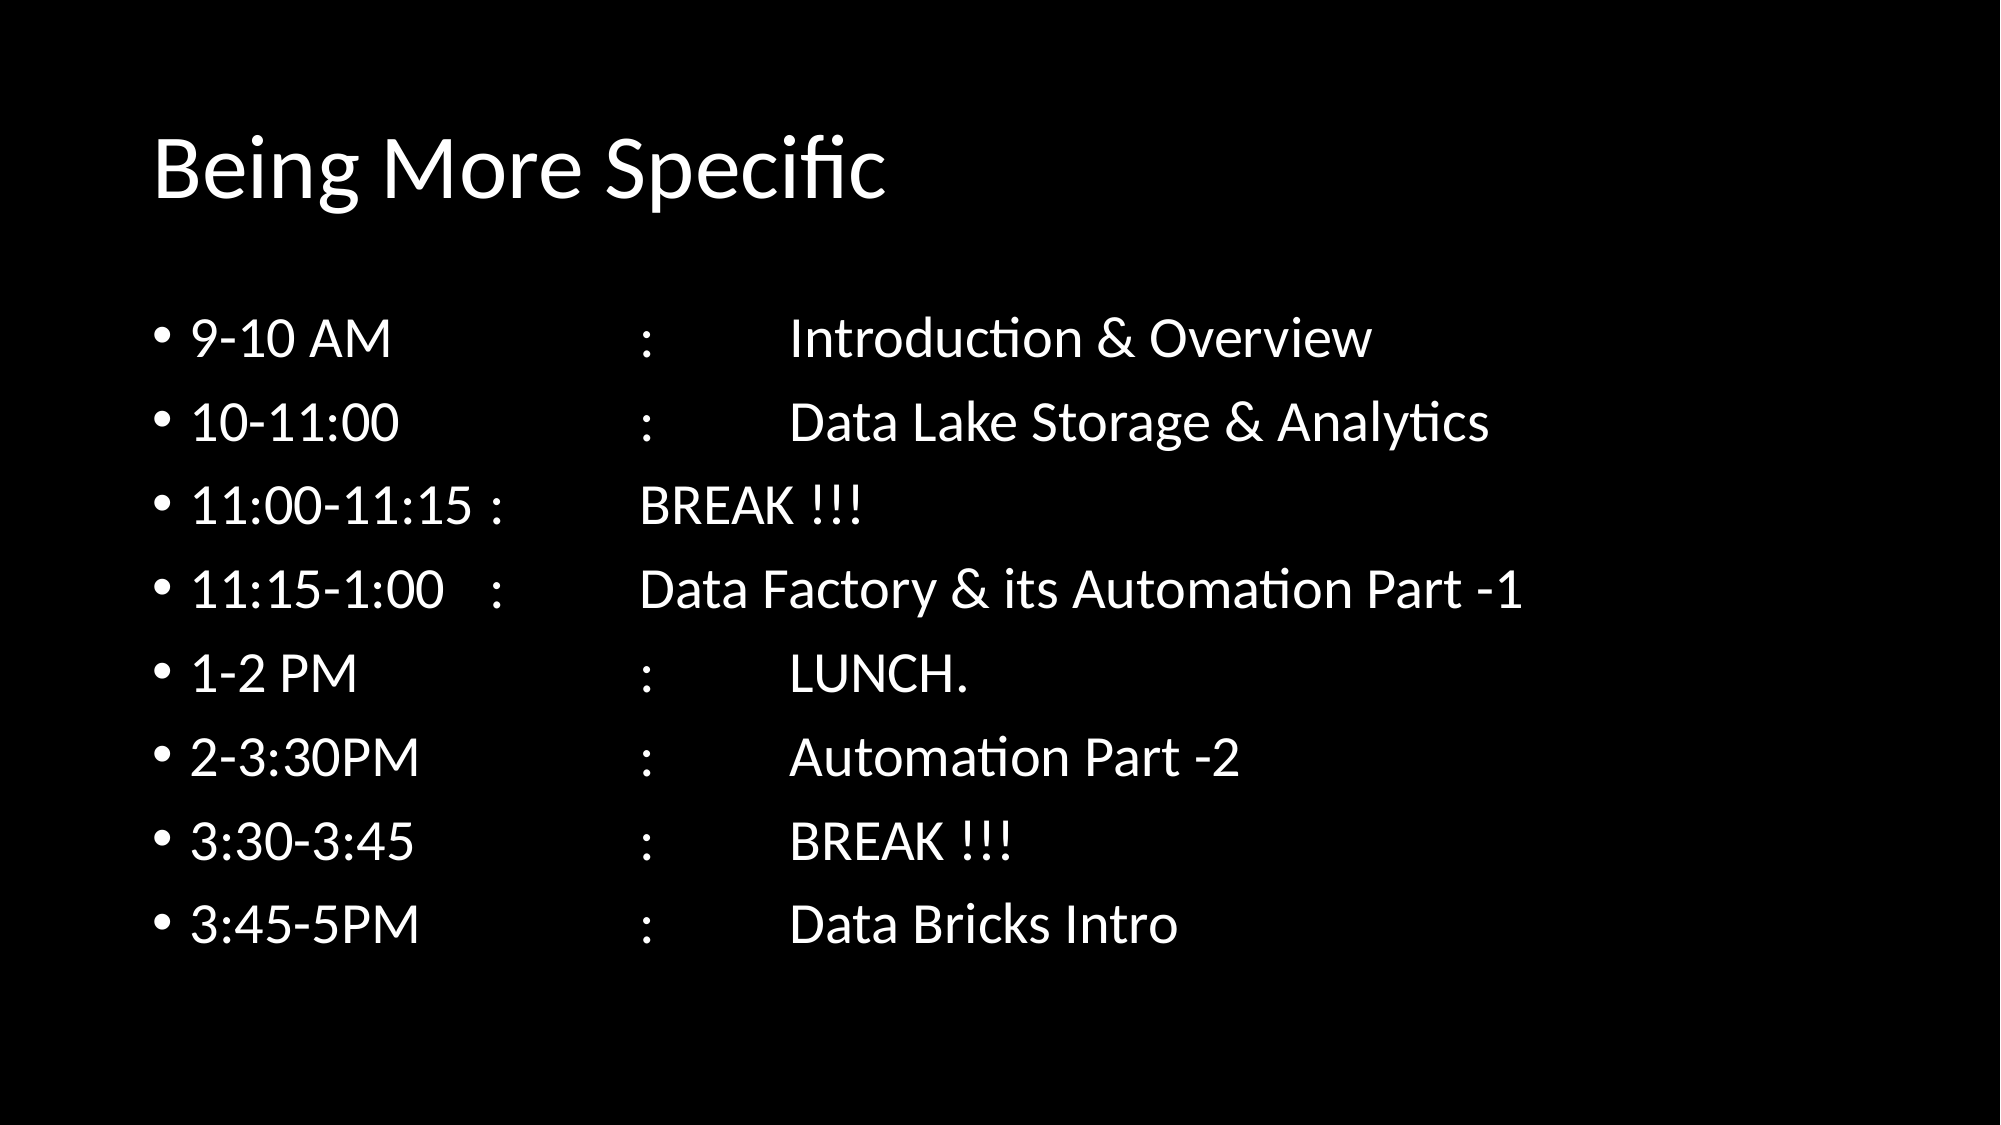

# Being More Specific
9-10 AM 		:	Introduction & Overview
10-11:00		:	Data Lake Storage & Analytics
11:00-11:15 	: 	BREAK !!!
11:15-1:00 	:	Data Factory & its Automation Part -1
1-2 PM 		:	LUNCH.
2-3:30PM		:	Automation Part -2
3:30-3:45 		:	BREAK !!!
3:45-5PM		:	Data Bricks Intro